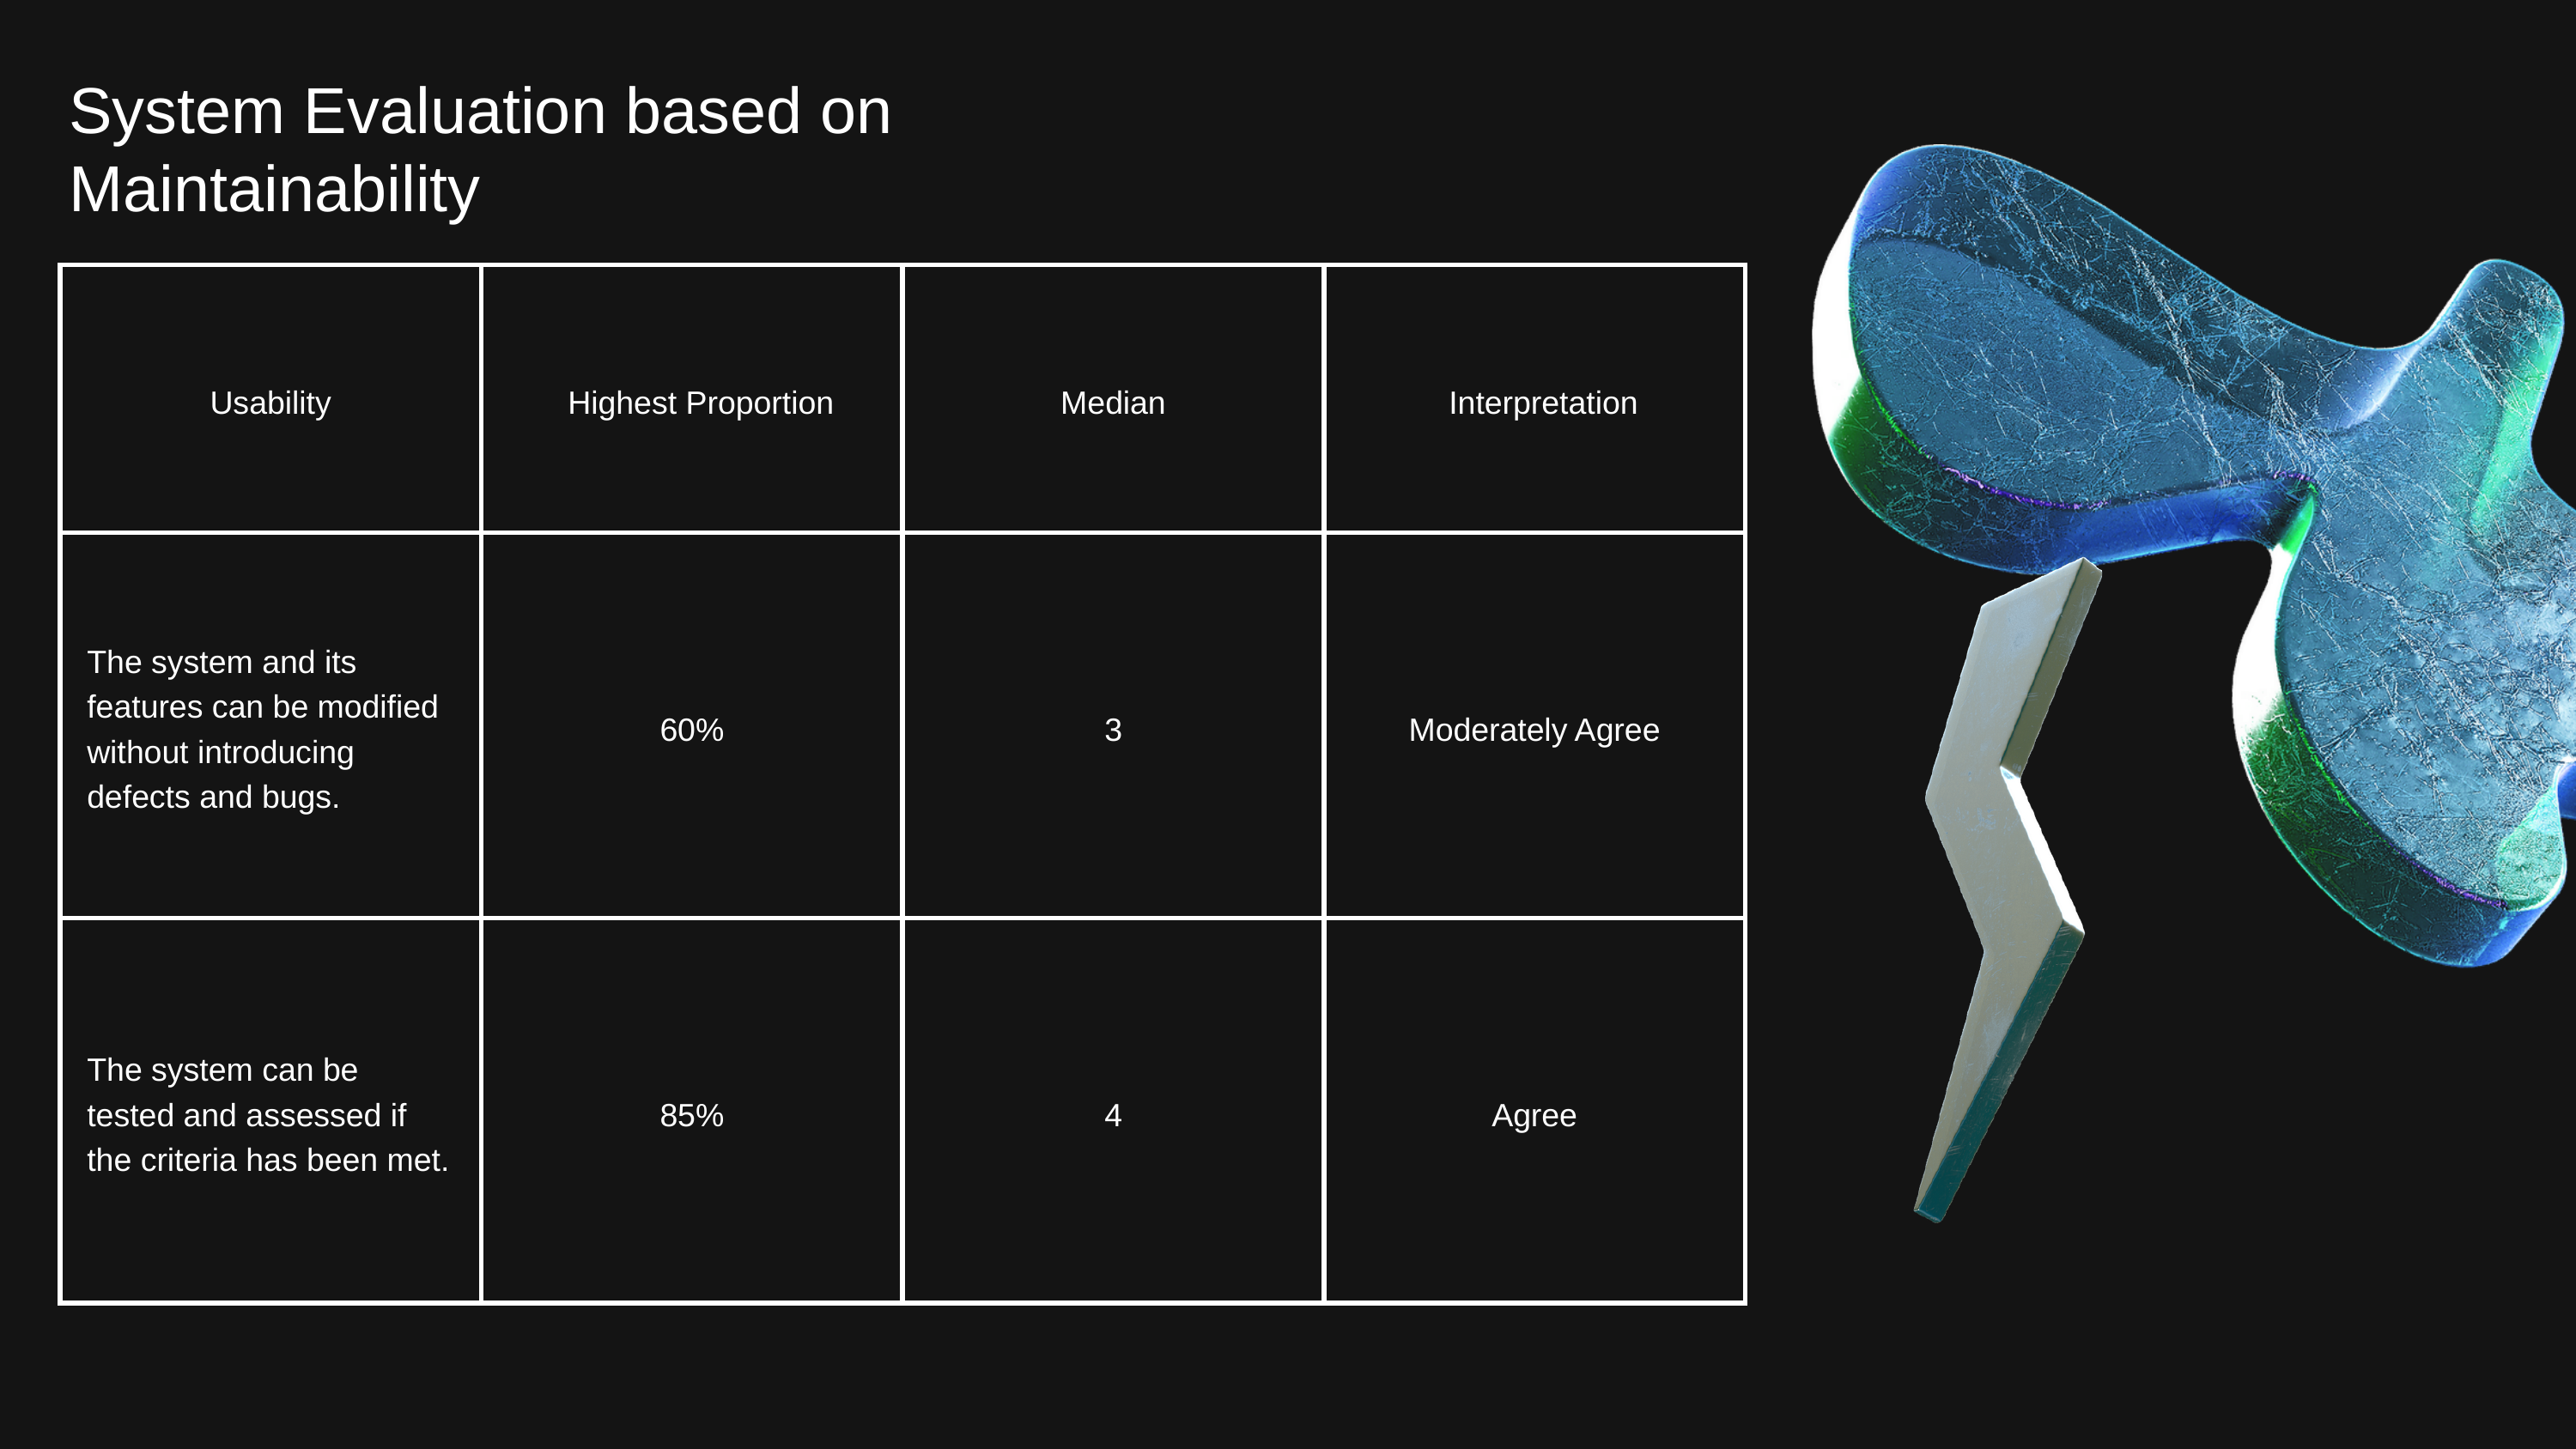

System Evaluation based on
Maintainability

| Usability | Highest Proportion | Median | Interpretation |
| --- | --- | --- | --- |
| The system and its features can be modified without introducing defects and bugs. | 60% | 3 | Moderately Agree |
| The system can be tested and assessed if the criteria has been met. | 85% | 4 | Agree |